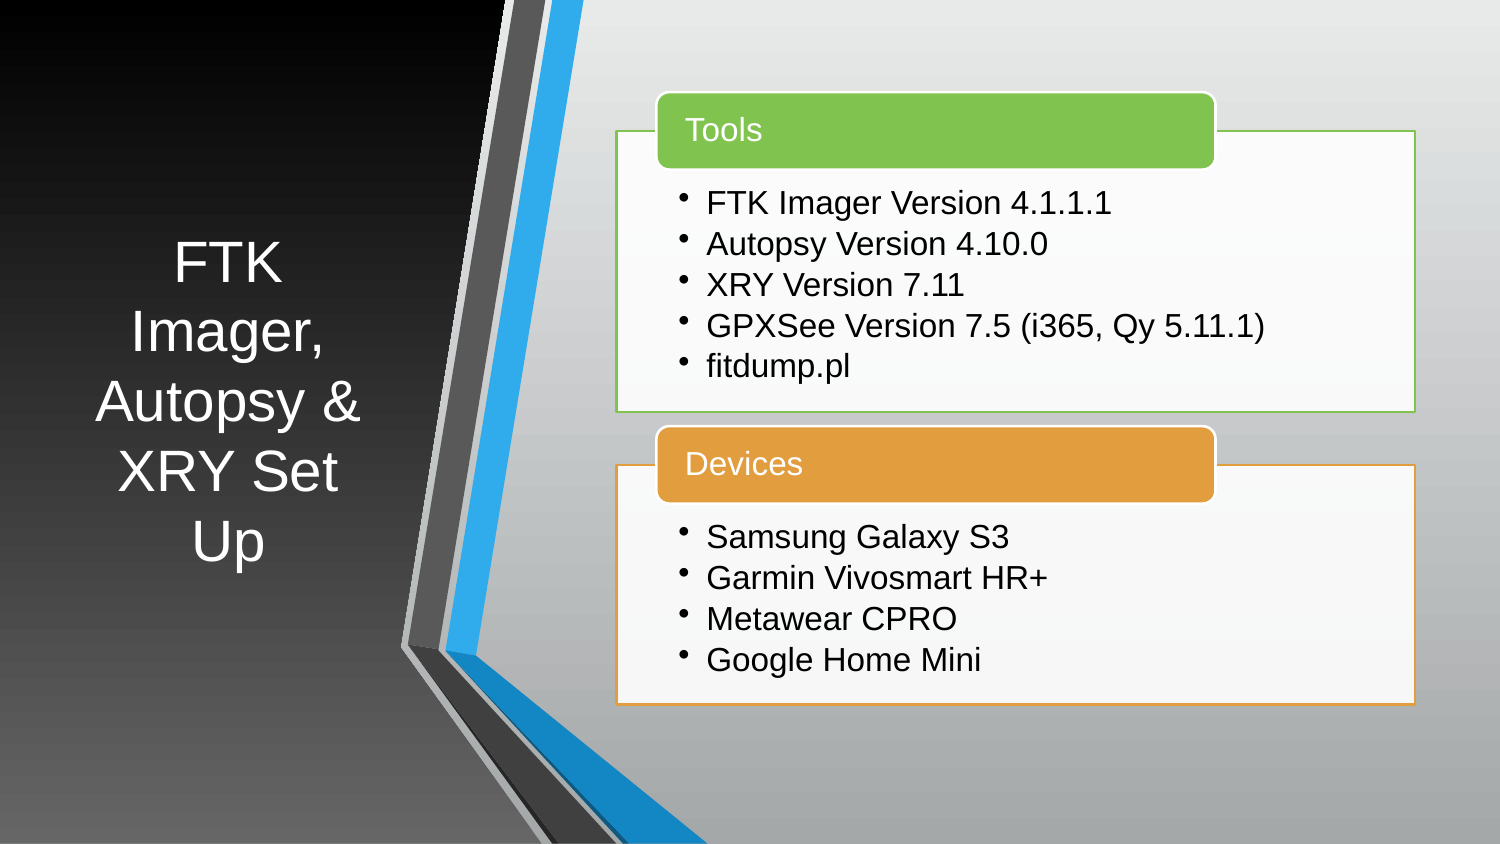

# FTK Imager, Autopsy & XRY Set Up
FTK Imager Version 4.1.1.1
Autopsy Version 4.10.0
XRY Version 7.11
GPXSee Version 7.5 (i365, Qy 5.11.1)
fitdump.pl
Tools
Samsung Galaxy S3
Garmin Vivosmart HR+
Metawear CPRO
Google Home Mini
Devices